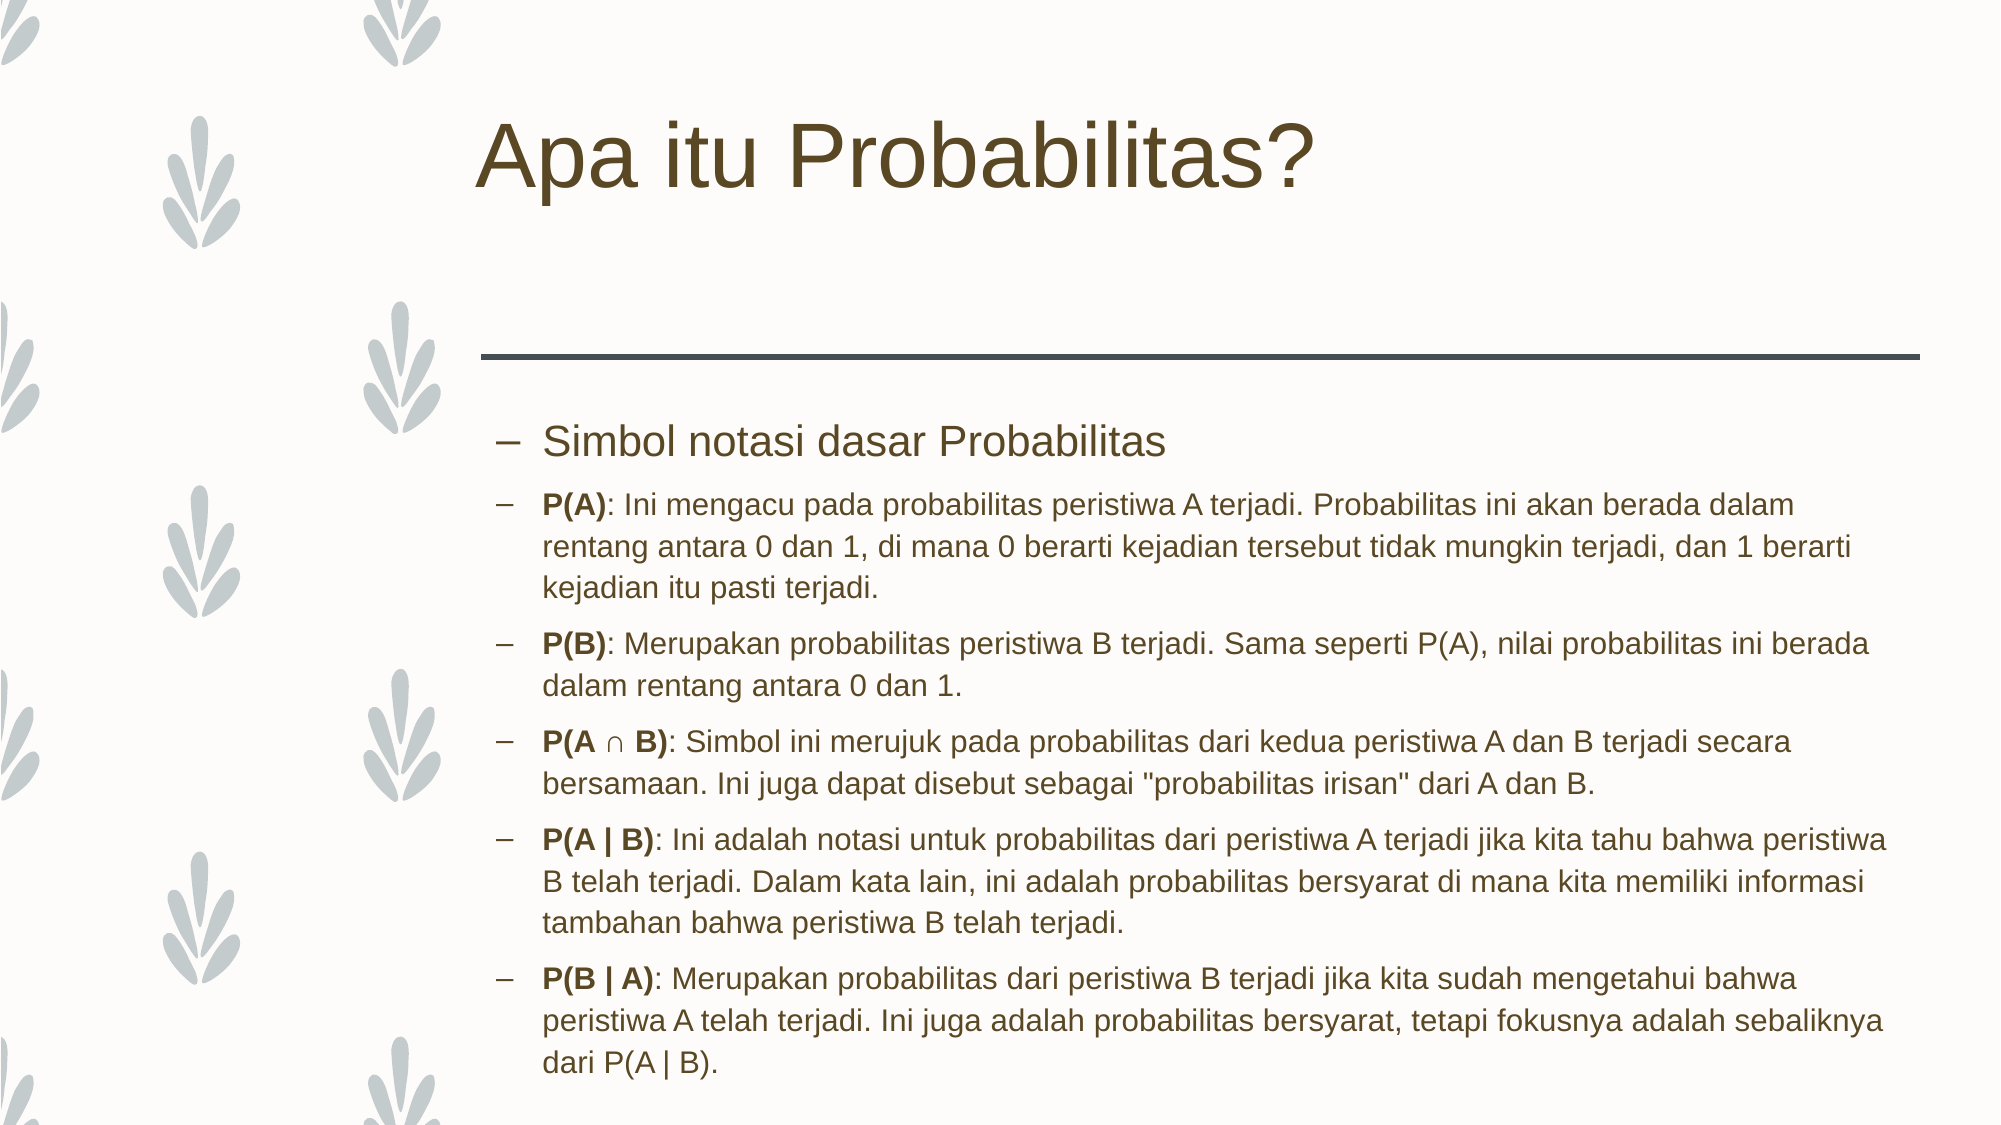

# Apa itu Probabilitas?
Simbol notasi dasar Probabilitas
P(A): Ini mengacu pada probabilitas peristiwa A terjadi. Probabilitas ini akan berada dalam rentang antara 0 dan 1, di mana 0 berarti kejadian tersebut tidak mungkin terjadi, dan 1 berarti kejadian itu pasti terjadi.
P(B): Merupakan probabilitas peristiwa B terjadi. Sama seperti P(A), nilai probabilitas ini berada dalam rentang antara 0 dan 1.
P(A ∩ B): Simbol ini merujuk pada probabilitas dari kedua peristiwa A dan B terjadi secara bersamaan. Ini juga dapat disebut sebagai "probabilitas irisan" dari A dan B.
P(A | B): Ini adalah notasi untuk probabilitas dari peristiwa A terjadi jika kita tahu bahwa peristiwa B telah terjadi. Dalam kata lain, ini adalah probabilitas bersyarat di mana kita memiliki informasi tambahan bahwa peristiwa B telah terjadi.
P(B | A): Merupakan probabilitas dari peristiwa B terjadi jika kita sudah mengetahui bahwa peristiwa A telah terjadi. Ini juga adalah probabilitas bersyarat, tetapi fokusnya adalah sebaliknya dari P(A | B).